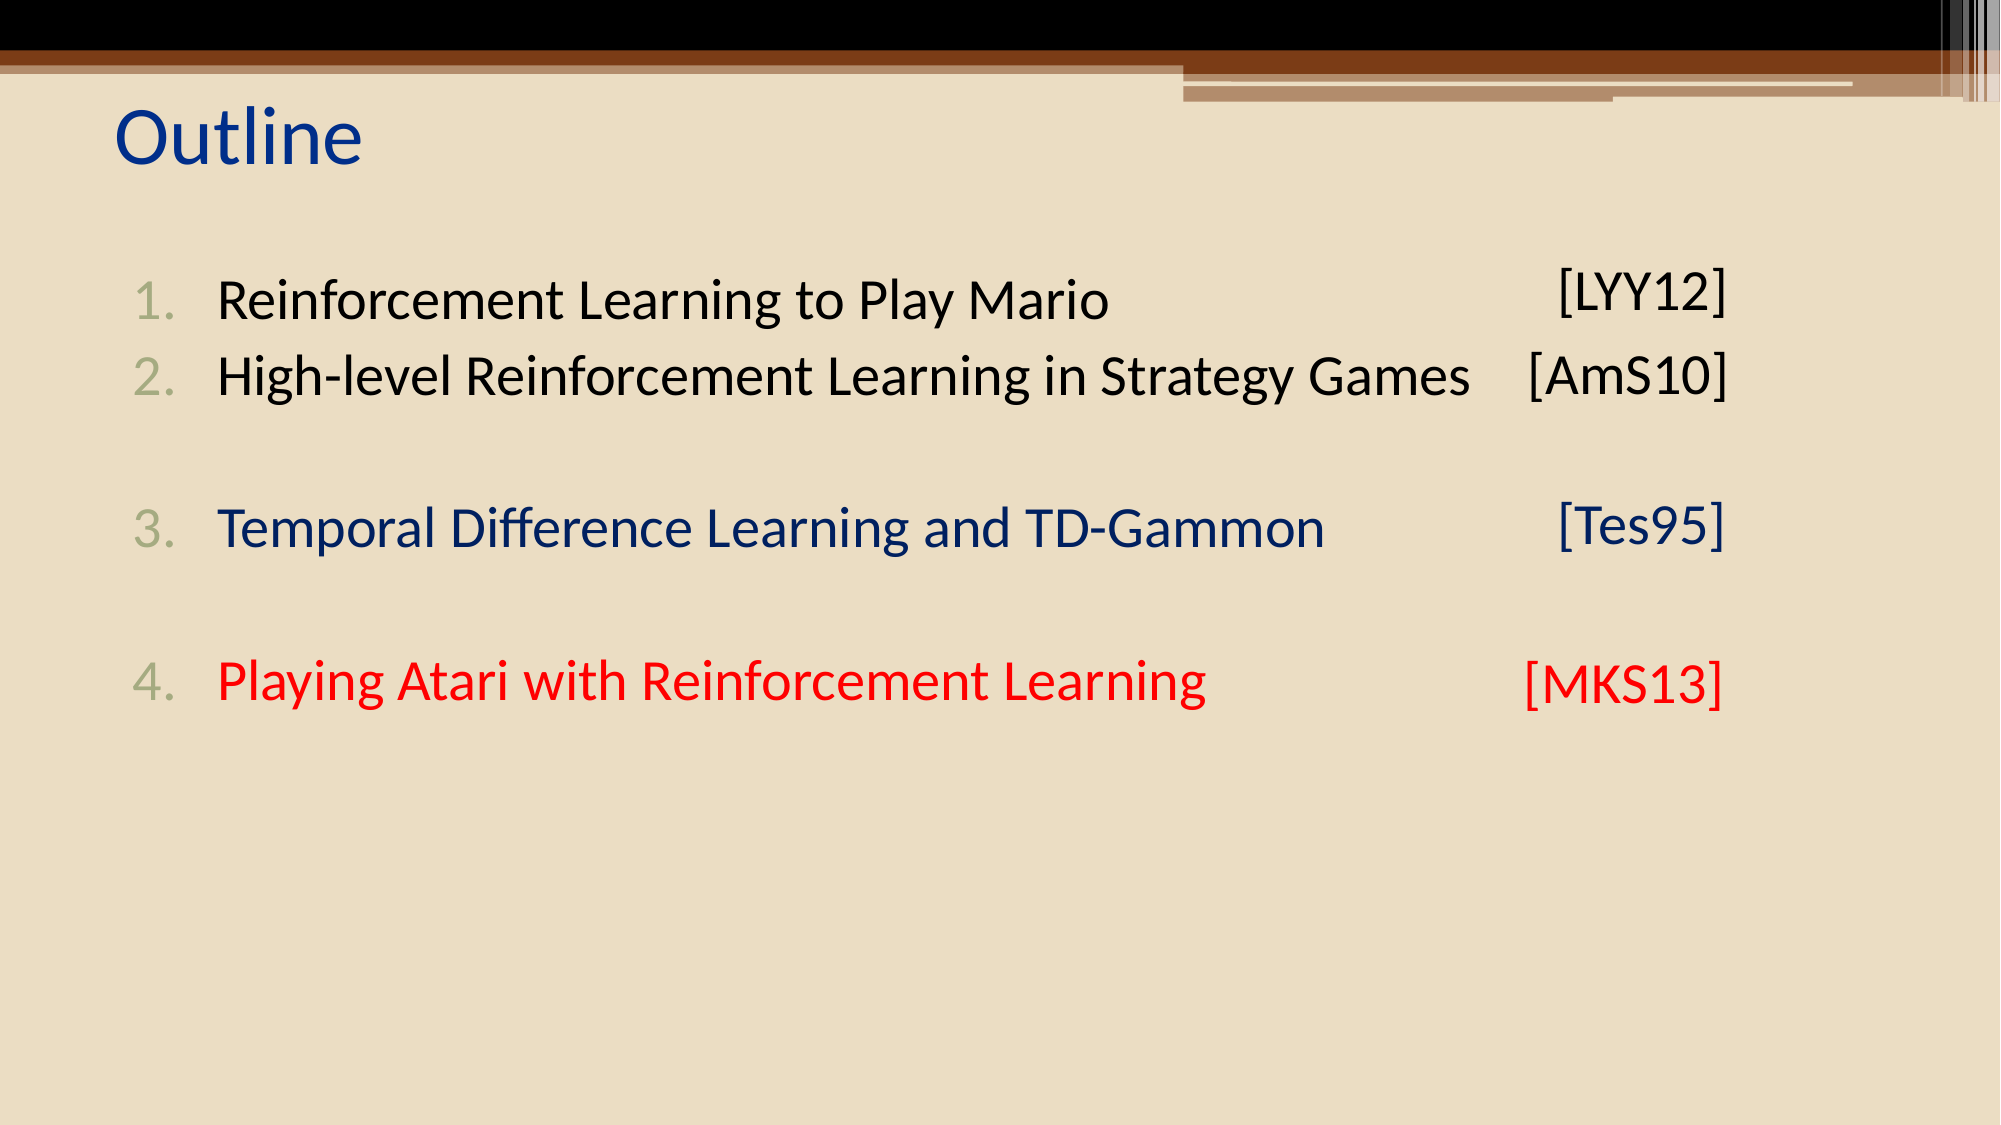

# Outline
[LYY12]
Reinforcement Learning to Play Mario
High-level Reinforcement Learning in Strategy Games

Temporal Difference Learning and TD-Gammon

Playing Atari with Reinforcement Learning

[AmS10]
[Tes95]
[MKS13]